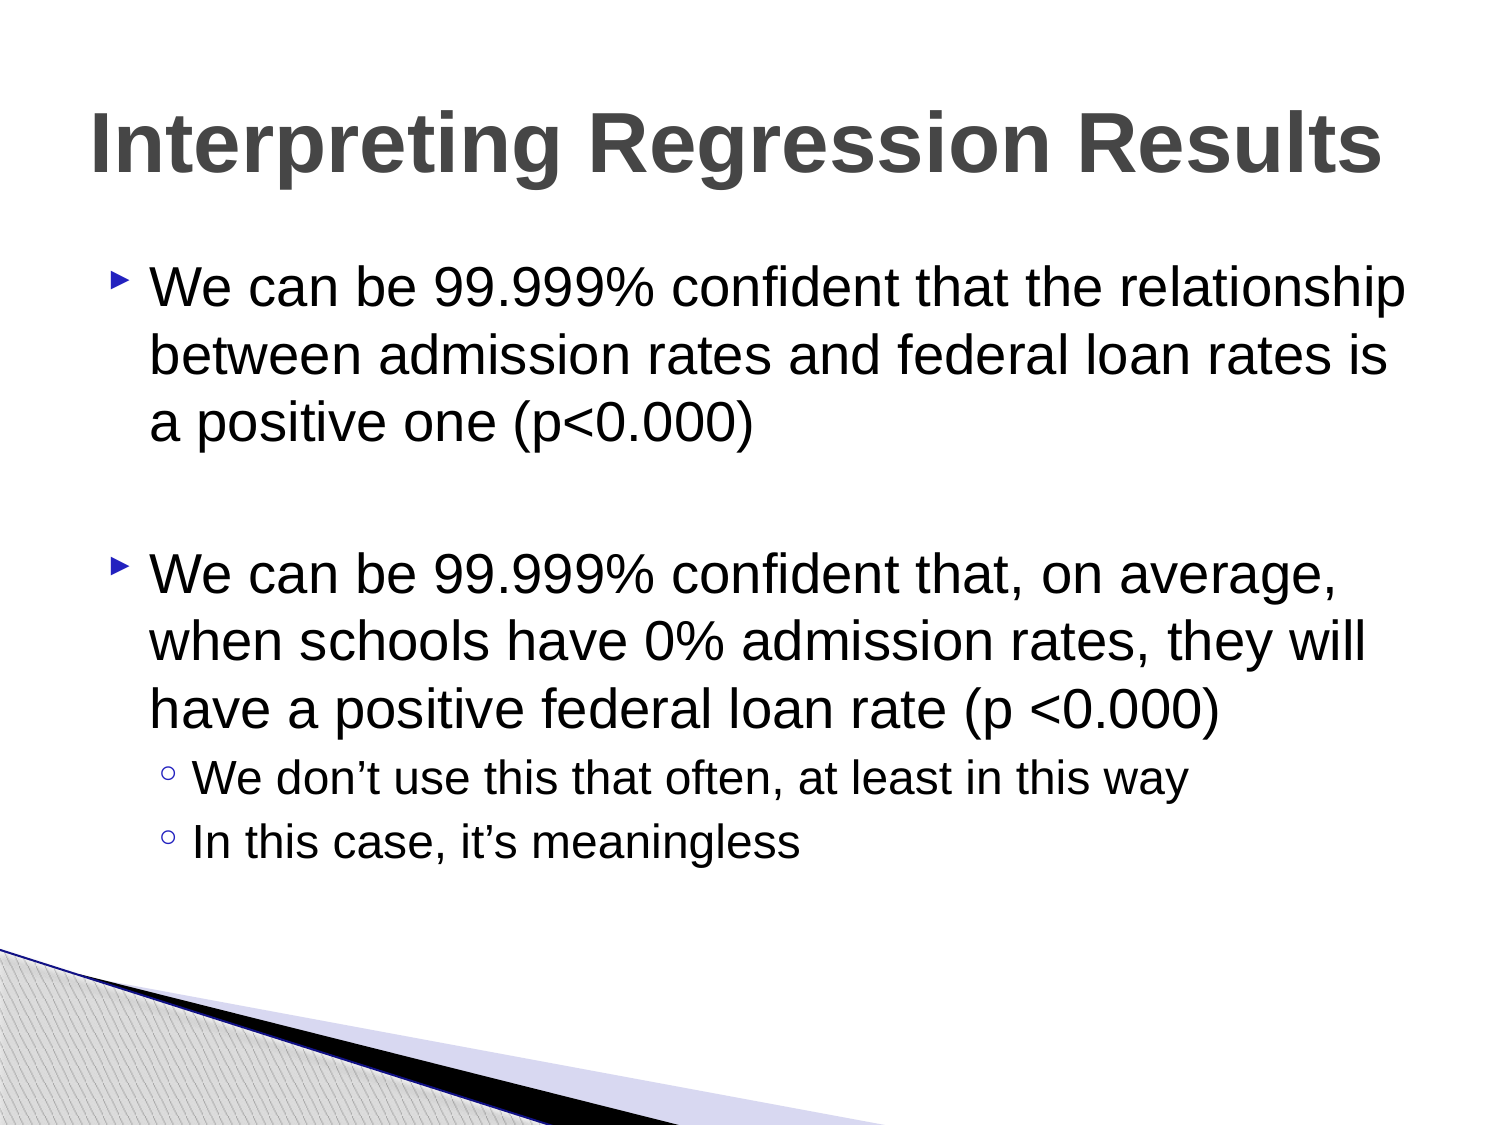

# Interpreting Regression Results
We can be 99.999% confident that the relationship between admission rates and federal loan rates is a positive one (p<0.000)

We can be 99.999% confident that, on average, when schools have 0% admission rates, they will have a positive federal loan rate (p <0.000)
We don’t use this that often, at least in this way
In this case, it’s meaningless